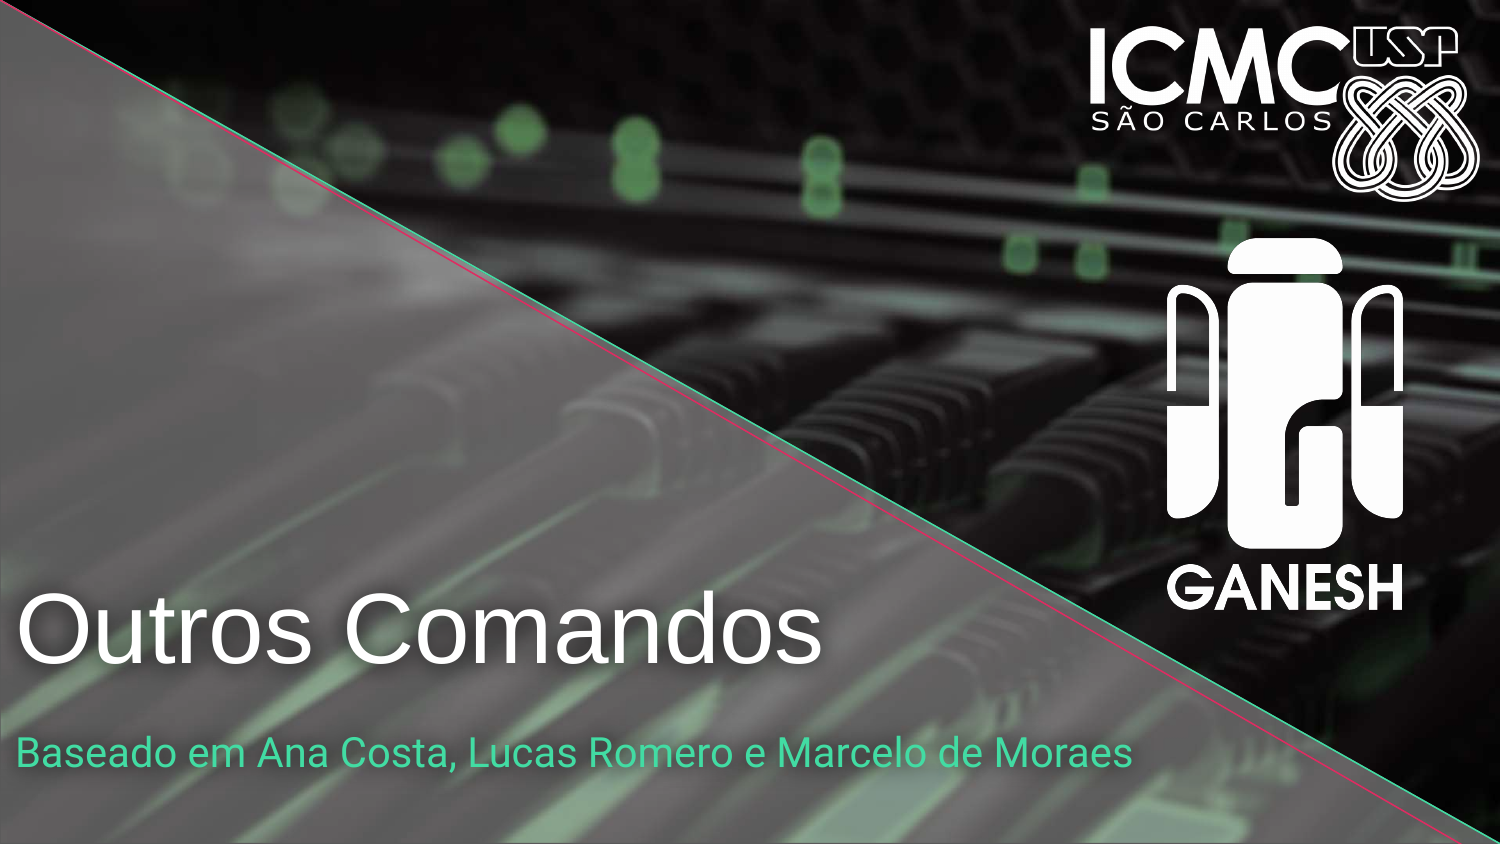

Outros Comandos
Baseado em Ana Costa, Lucas Romero e Marcelo de Moraes